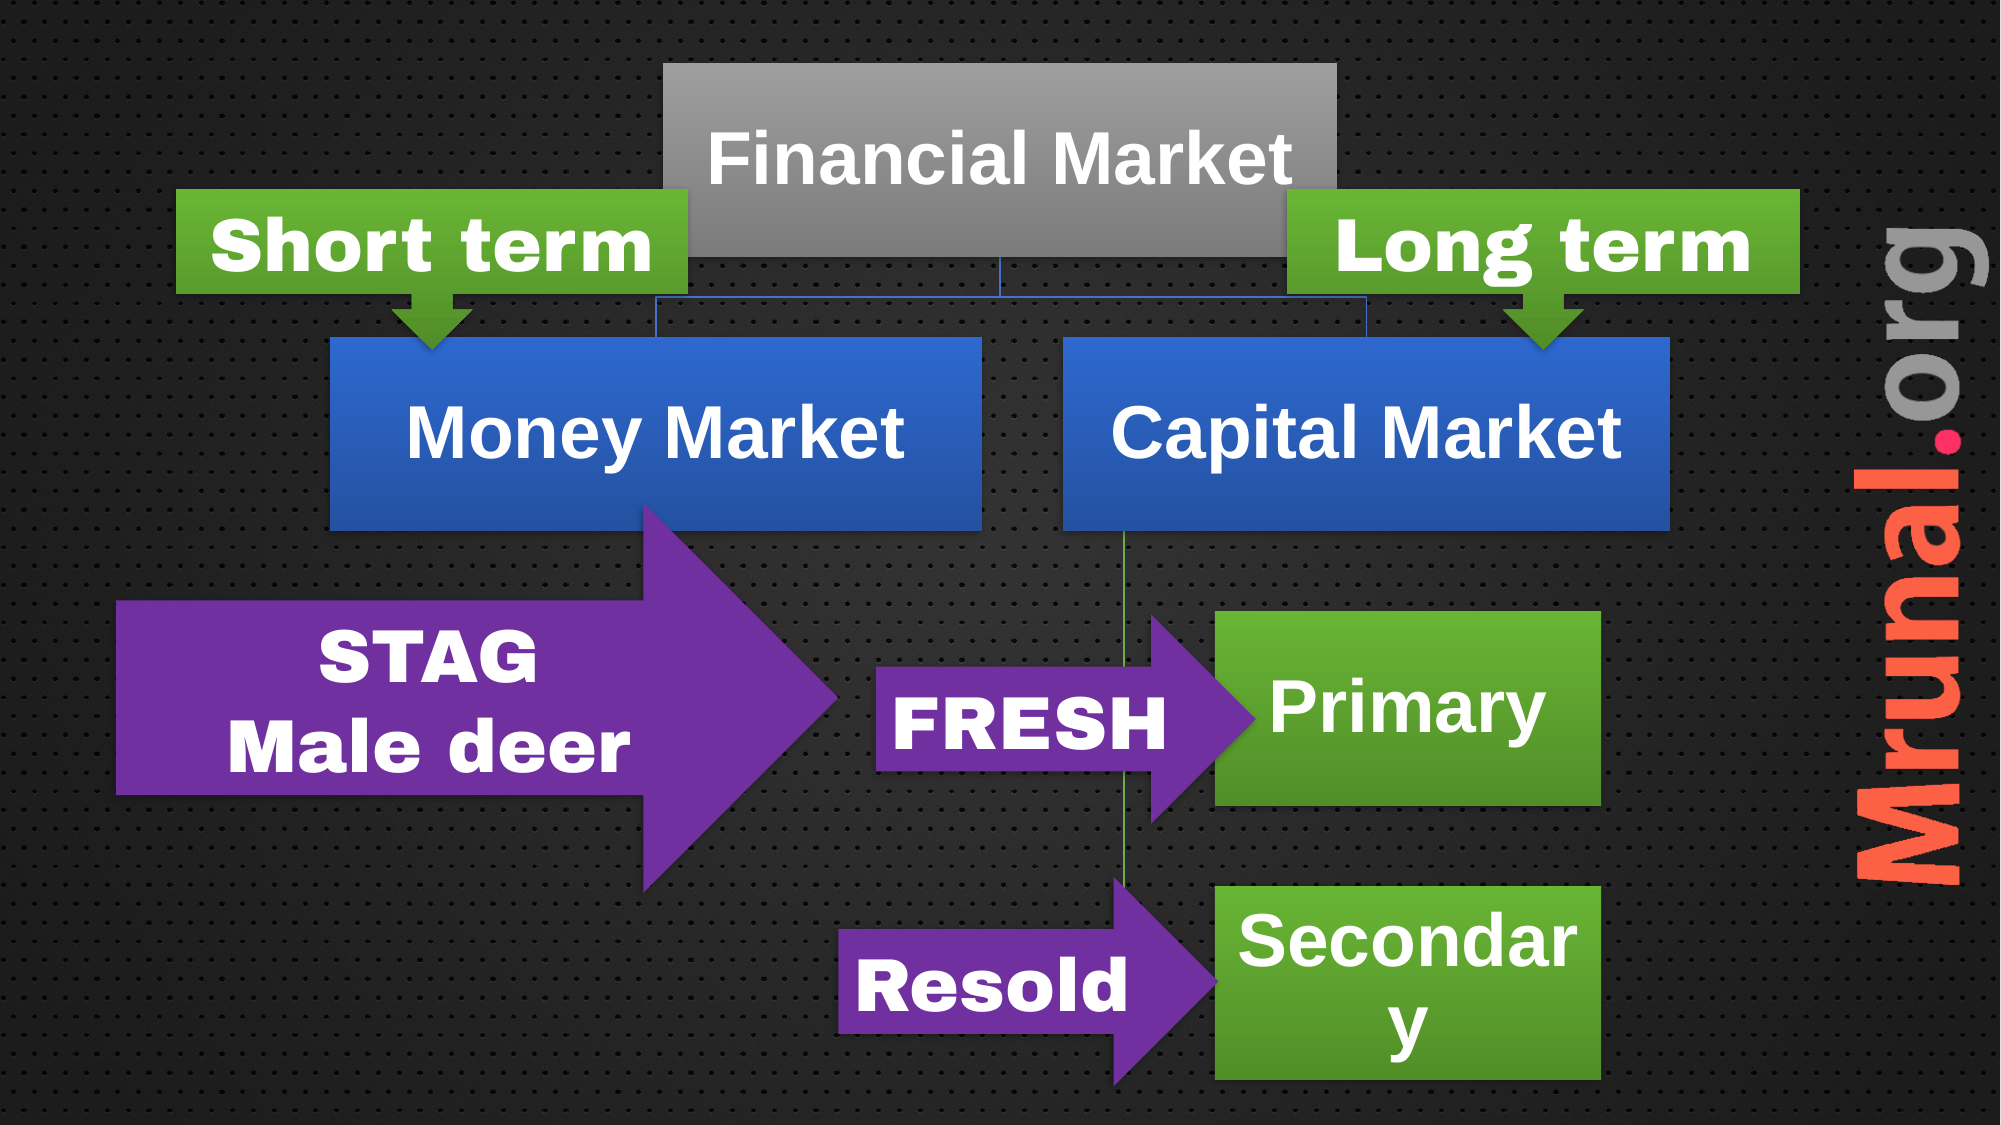

Financial Market
Money Market
Capital Market
Primary
Secondary
Short term
Long term
STAG
Male deer
FRESH
Resold